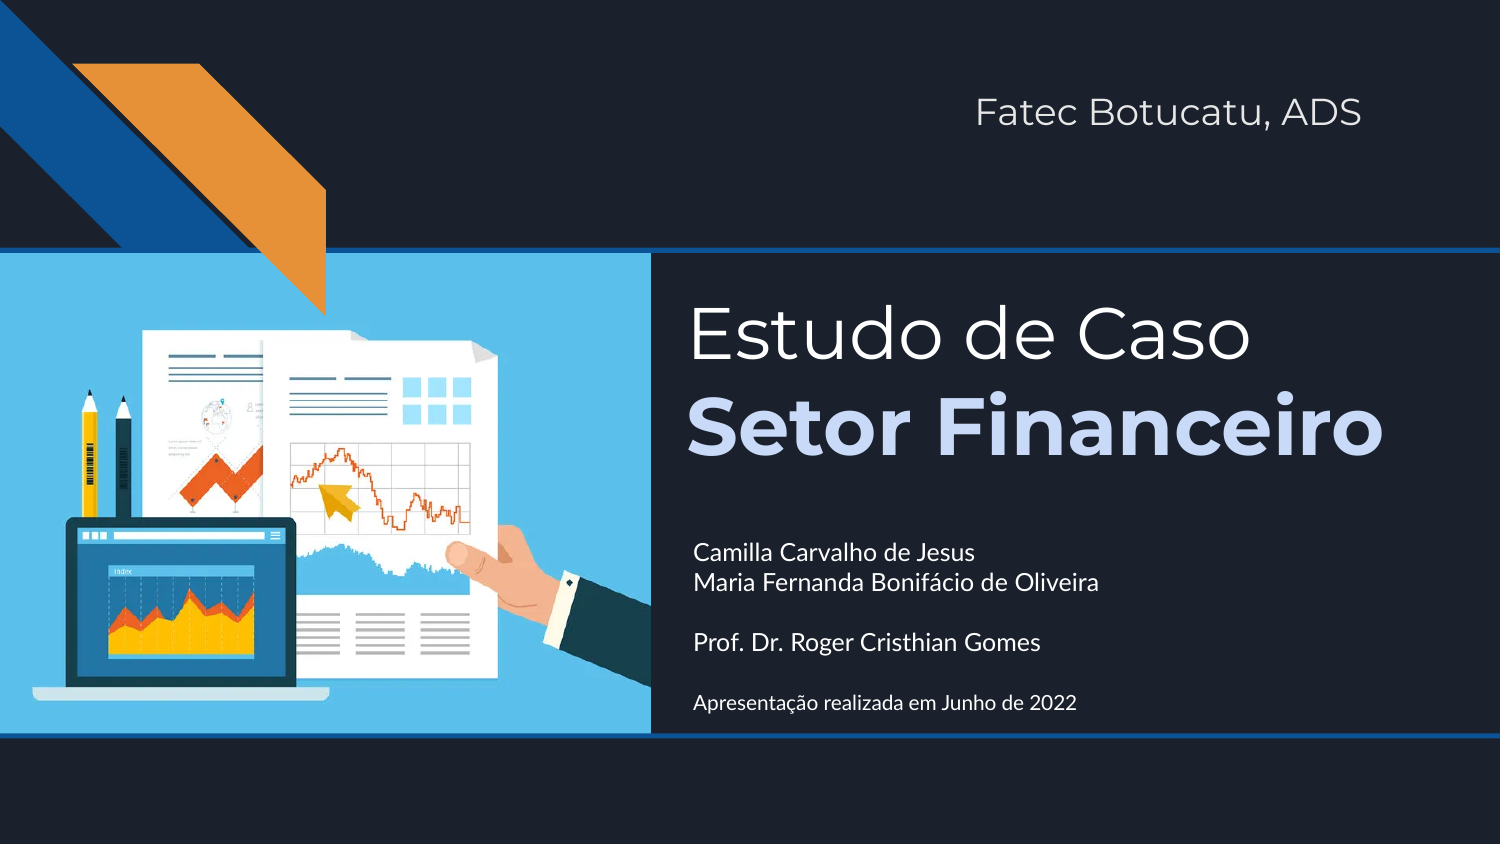

Fatec Botucatu, ADS
# Estudo de Caso Setor Financeiro
Camilla Carvalho de Jesus
Maria Fernanda Bonifácio de Oliveira
Prof. Dr. Roger Cristhian Gomes
Apresentação realizada em Junho de 2022